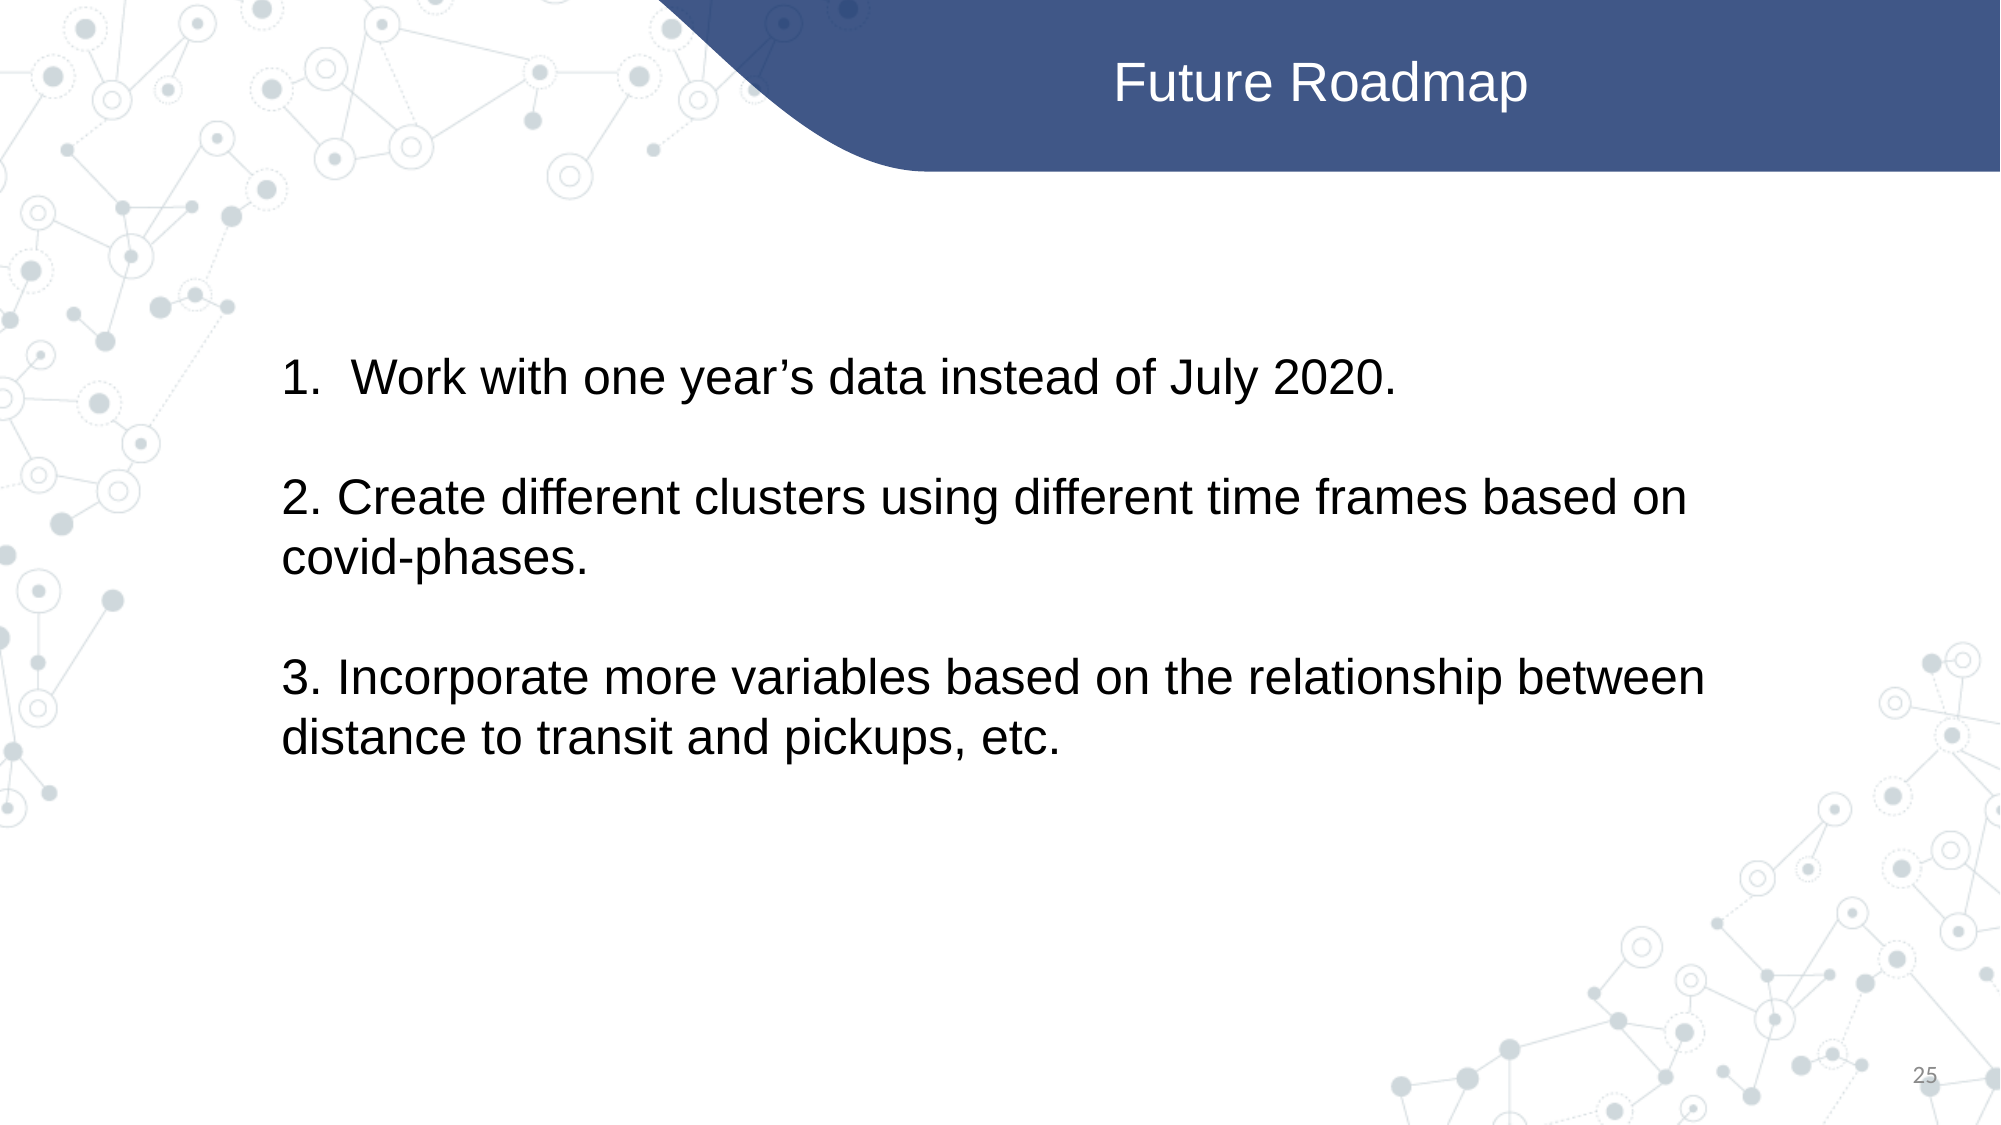

Future Roadmap
1.  Work with one year’s data instead of July 2020.

2. Create different clusters using different time frames based on covid-phases.

3. Incorporate more variables based on the relationship between distance to transit and pickups, etc.

25